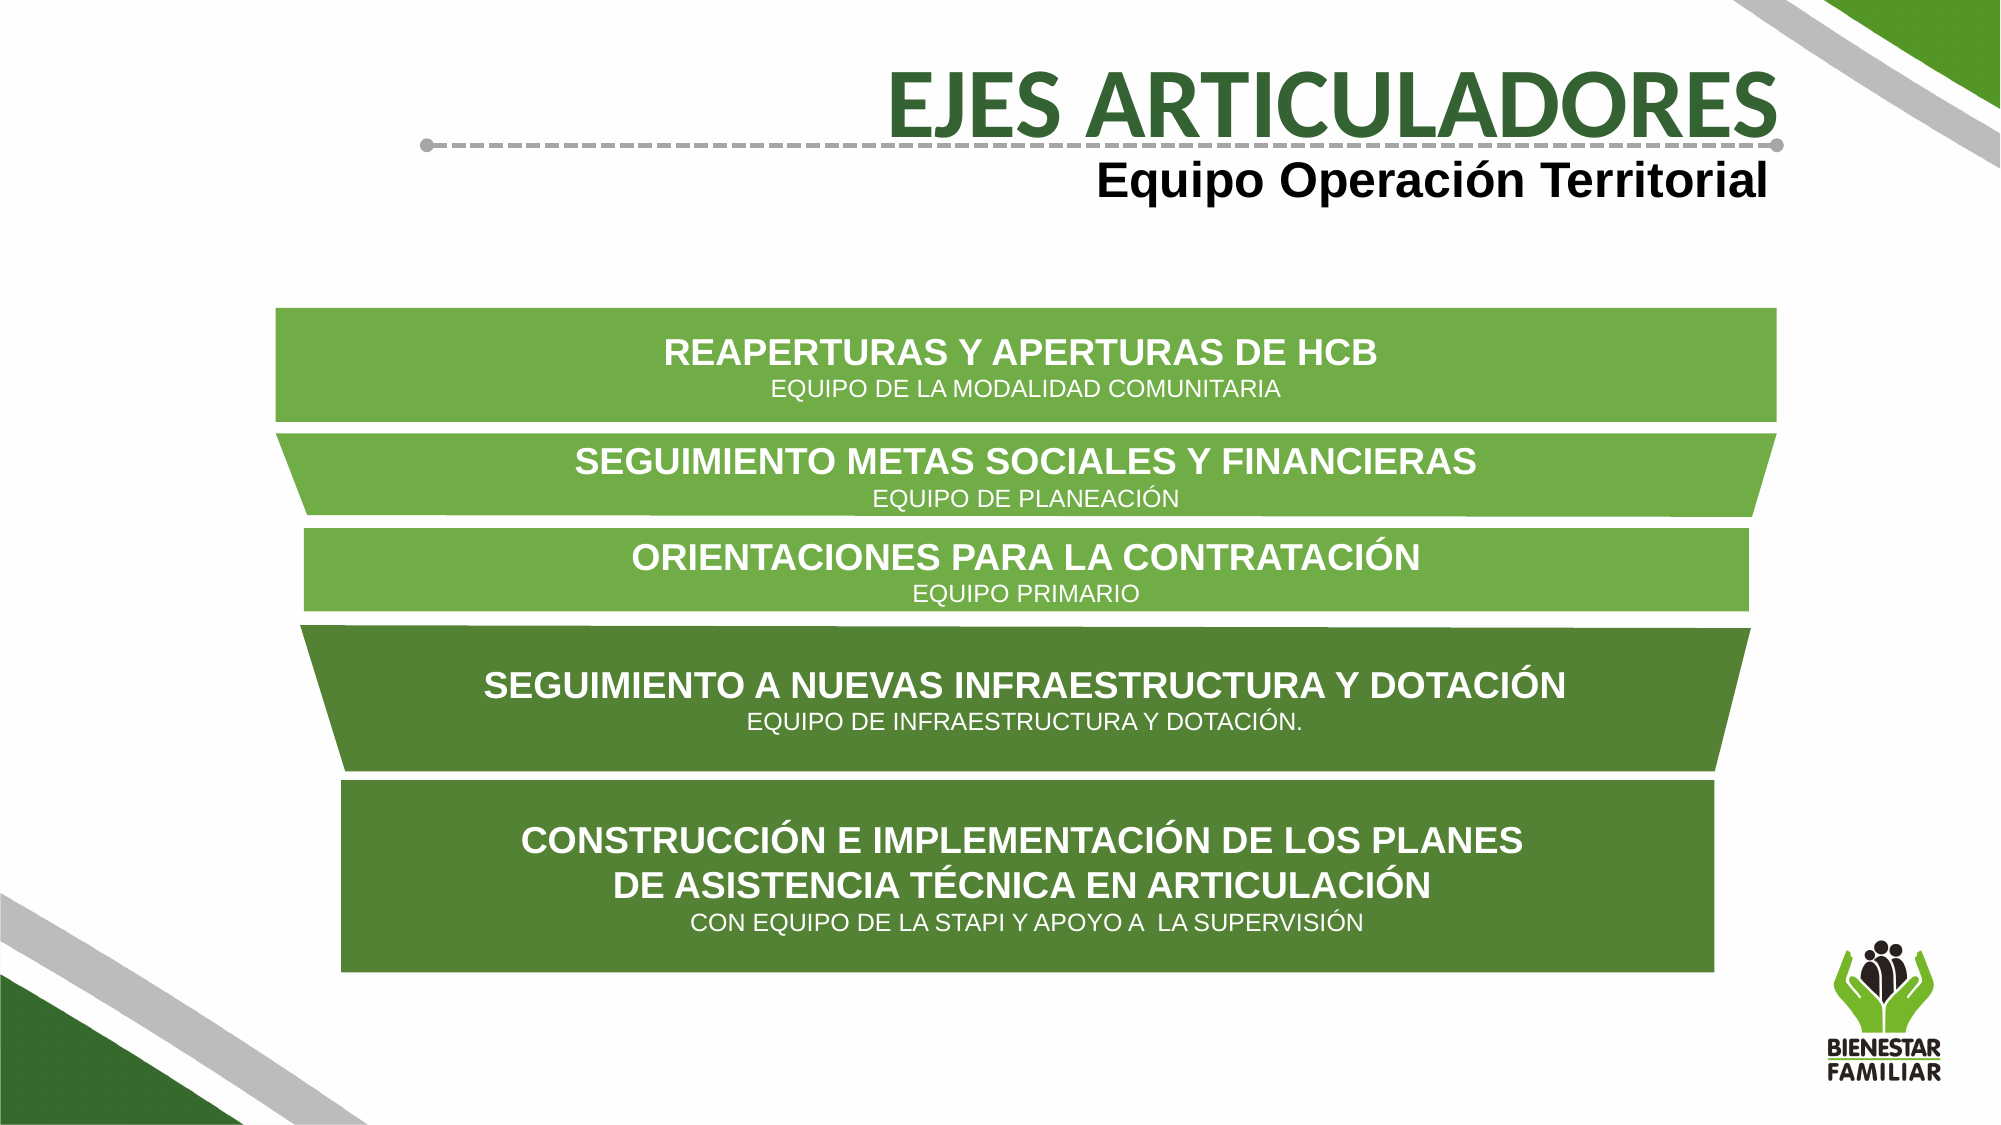

EJES ARTICULADORES
Equipo Operación Territorial
REAPERTURAS Y APERTURAS DE HCB
EQUIPO DE LA MODALIDAD COMUNITARIA
SEGUIMIENTO METAS SOCIALES Y FINANCIERAS
EQUIPO DE PLANEACIÓN
ORIENTACIONES PARA LA CONTRATACIÓN
EQUIPO PRIMARIO
SEGUIMIENTO A NUEVAS INFRAESTRUCTURA Y DOTACIÓN
EQUIPO DE INFRAESTRUCTURA Y DOTACIÓN.
CONSTRUCCIÓN E IMPLEMENTACIÓN DE LOS PLANES
DE ASISTENCIA TÉCNICA EN ARTICULACIÓN
CON EQUIPO DE LA STAPI Y APOYO A  LA SUPERVISIÓN